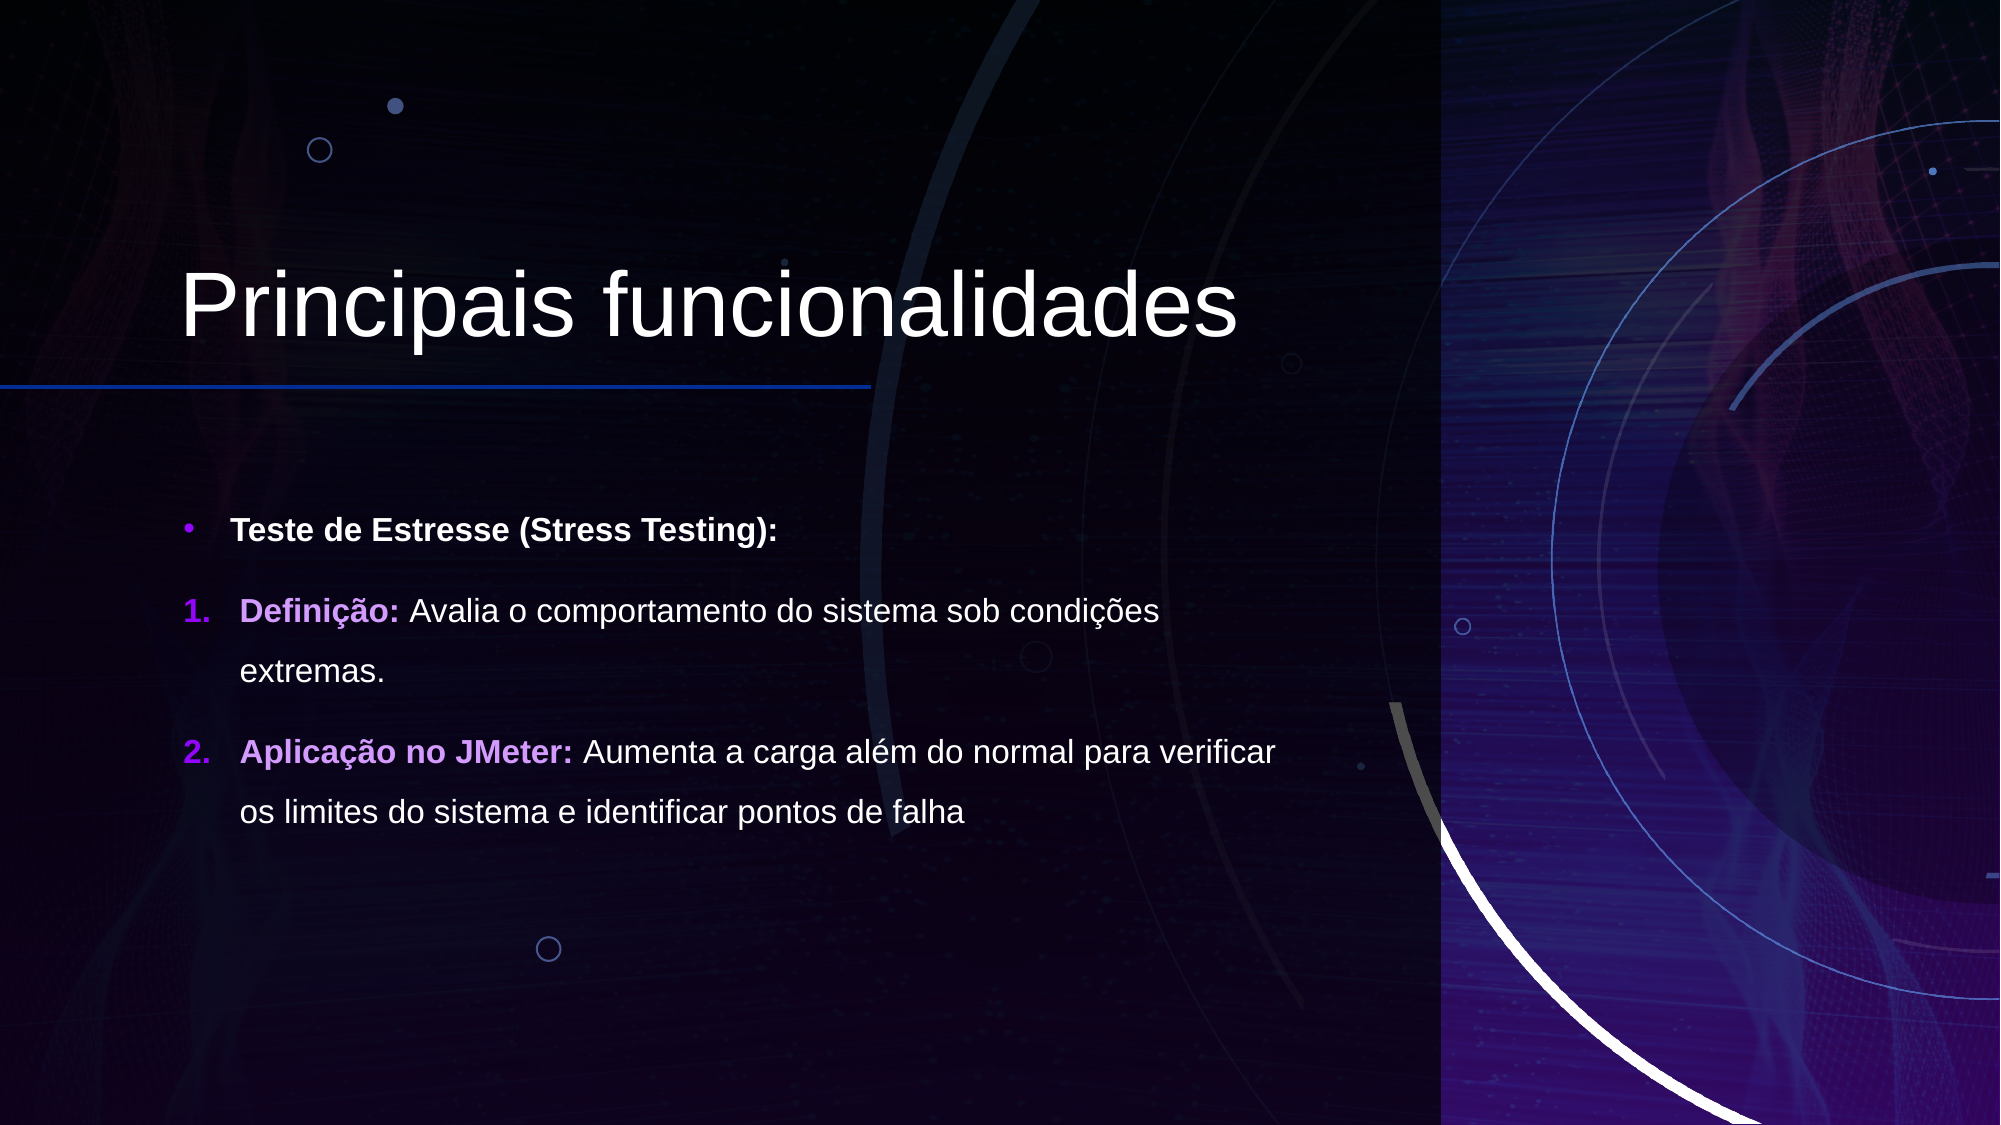

# Principais funcionalidades
Teste de Estresse (Stress Testing):
Definição: Avalia o comportamento do sistema sob condições extremas.
Aplicação no JMeter: Aumenta a carga além do normal para verificar os limites do sistema e identificar pontos de falha